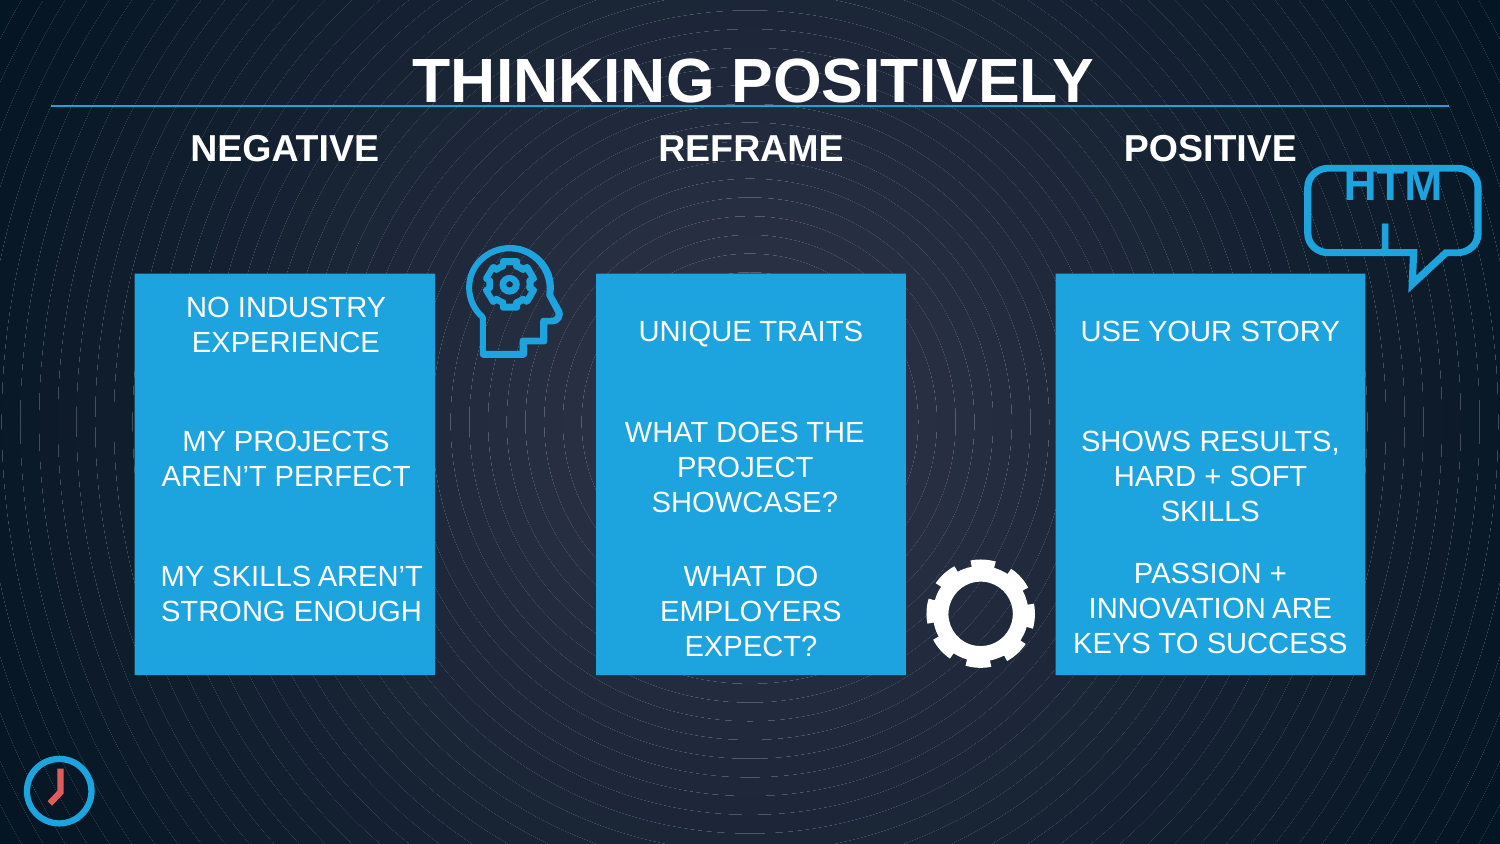

THINKING POSITIVELY
# NEGATIVE
REFRAME
POSITIVE

HTML

NO INDUSTRY EXPERIENCE

UNIQUE TRAITS
USE YOUR STORY
WHAT DOES THE PROJECT SHOWCASE?
MY PROJECTS AREN’T PERFECT

SHOWS RESULTS, HARD + SOFT SKILLS
PASSION + INNOVATION ARE KEYS TO SUCCESS
MY SKILLS AREN’T STRONG ENOUGH
WHAT DO EMPLOYERS EXPECT?